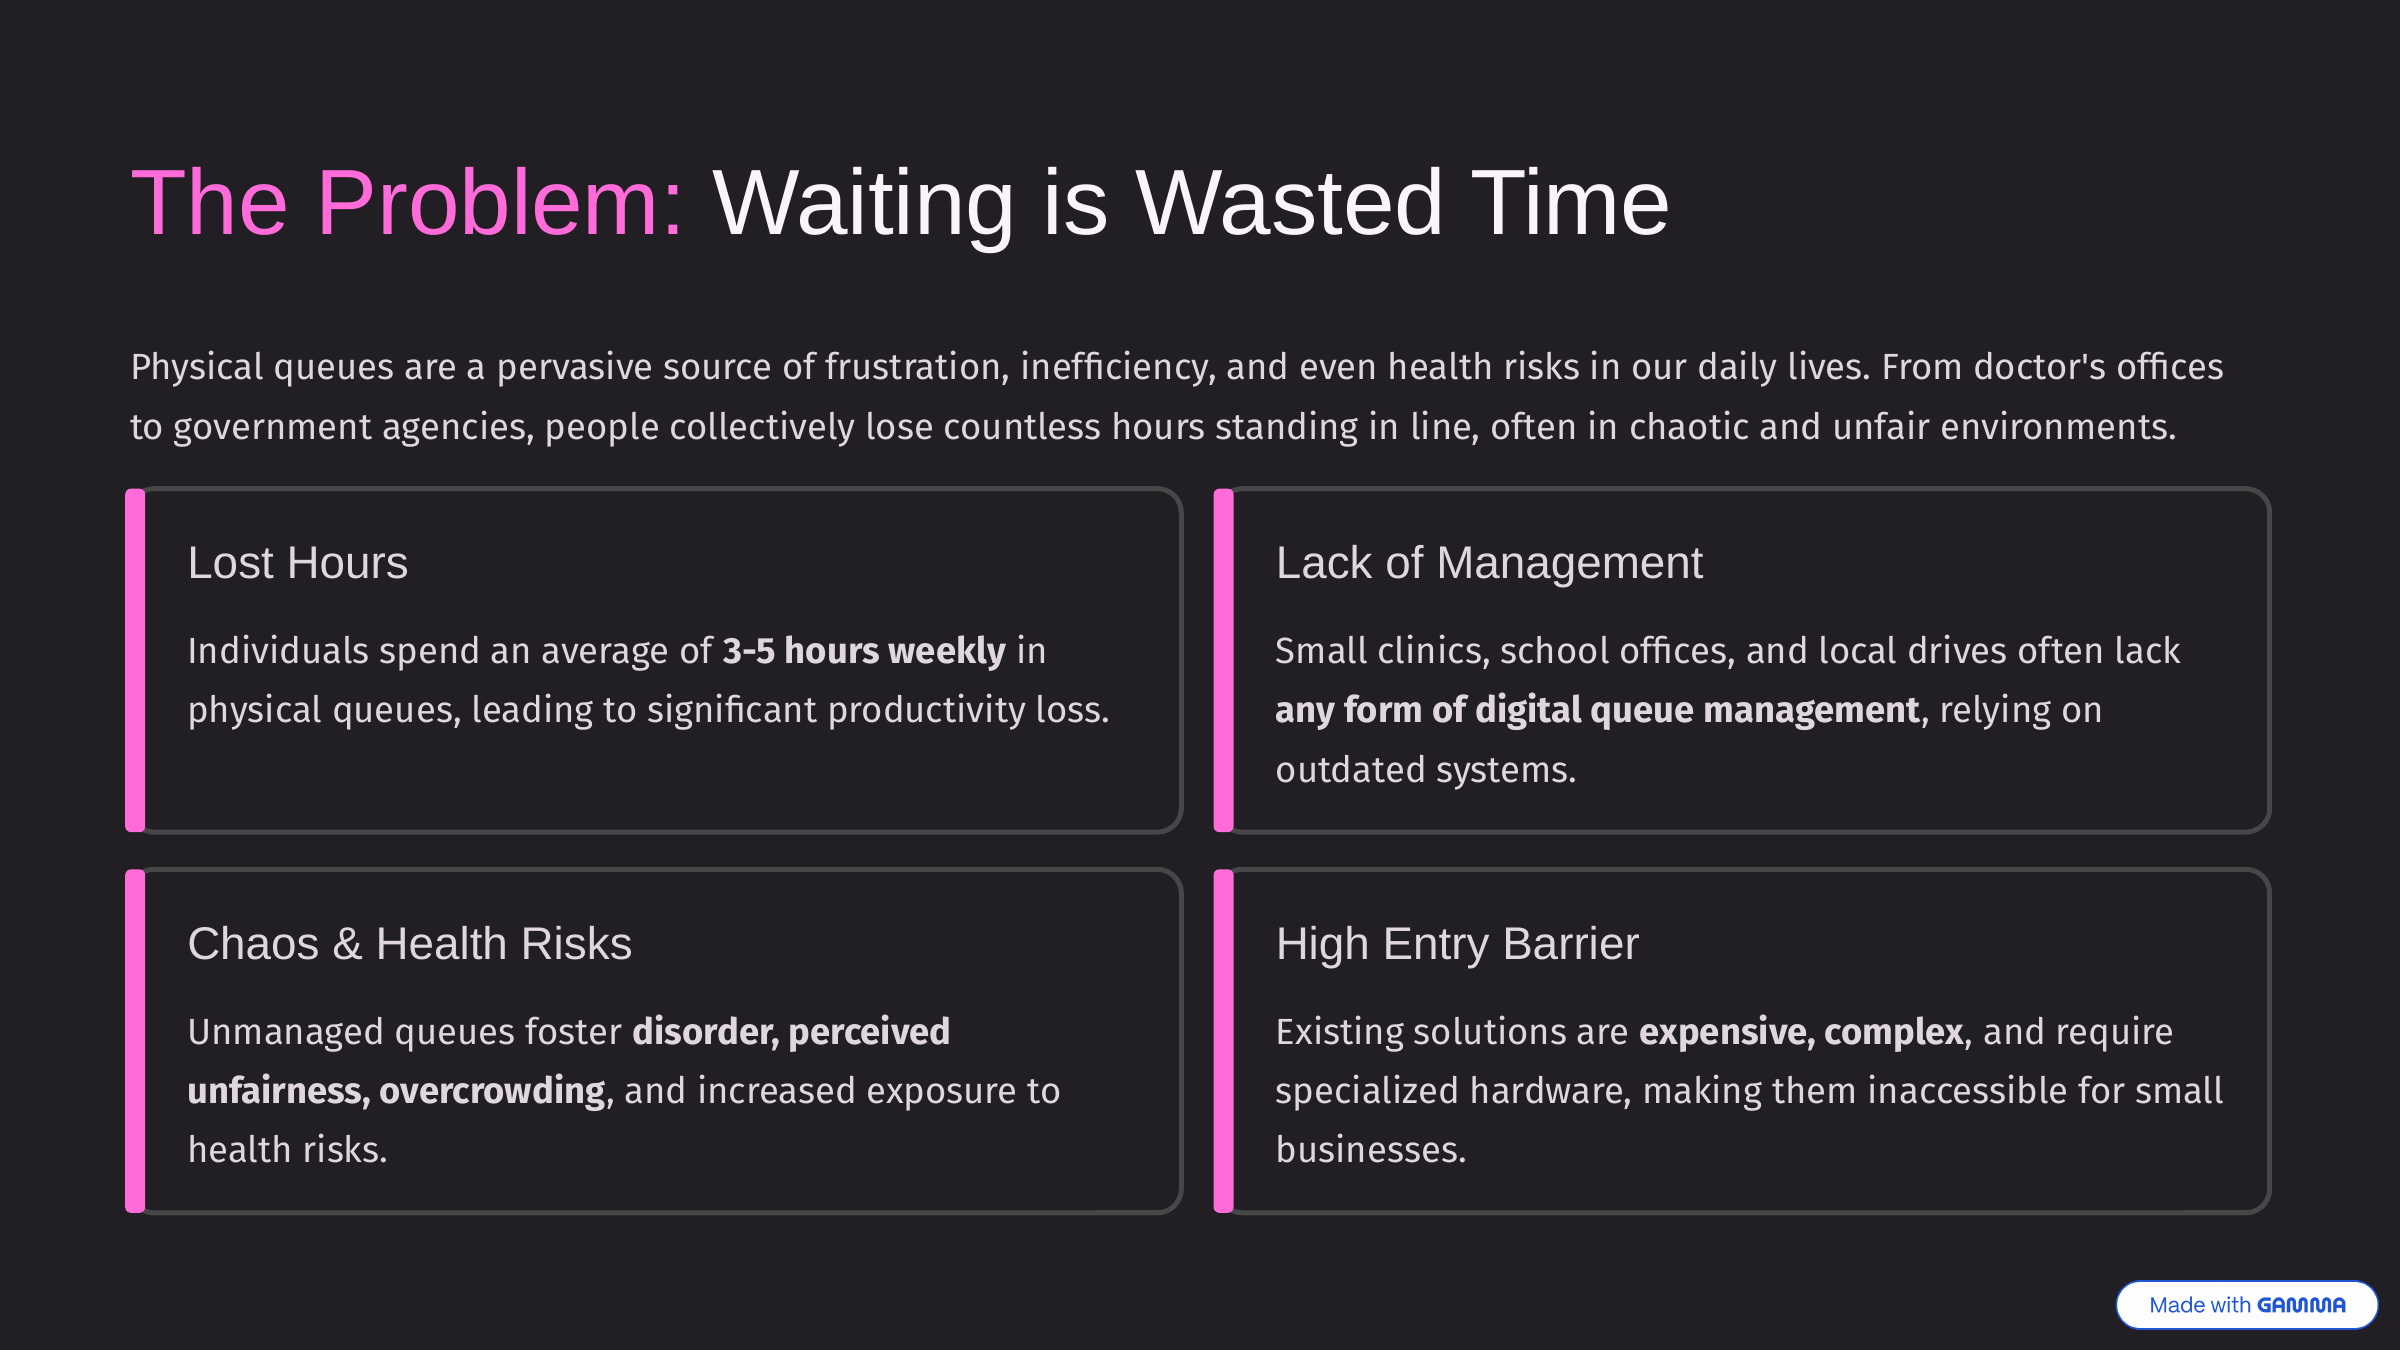

The Problem: Waiting is Wasted Time
Physical queues are a pervasive source of frustration, inefficiency, and even health risks in our daily lives. From doctor's offices to government agencies, people collectively lose countless hours standing in line, often in chaotic and unfair environments.

Lost Hours
Lack of Management
Individuals spend an average of 3-5 hours weekly in physical queues, leading to significant productivity loss.
Small clinics, school offices, and local drives often lack any form of digital queue management, relying on outdated systems.

Chaos & Health Risks
High Entry Barrier
Unmanaged queues foster disorder, perceived unfairness, overcrowding, and increased exposure to health risks.
Existing solutions are expensive, complex, and require specialized hardware, making them inaccessible for small businesses.